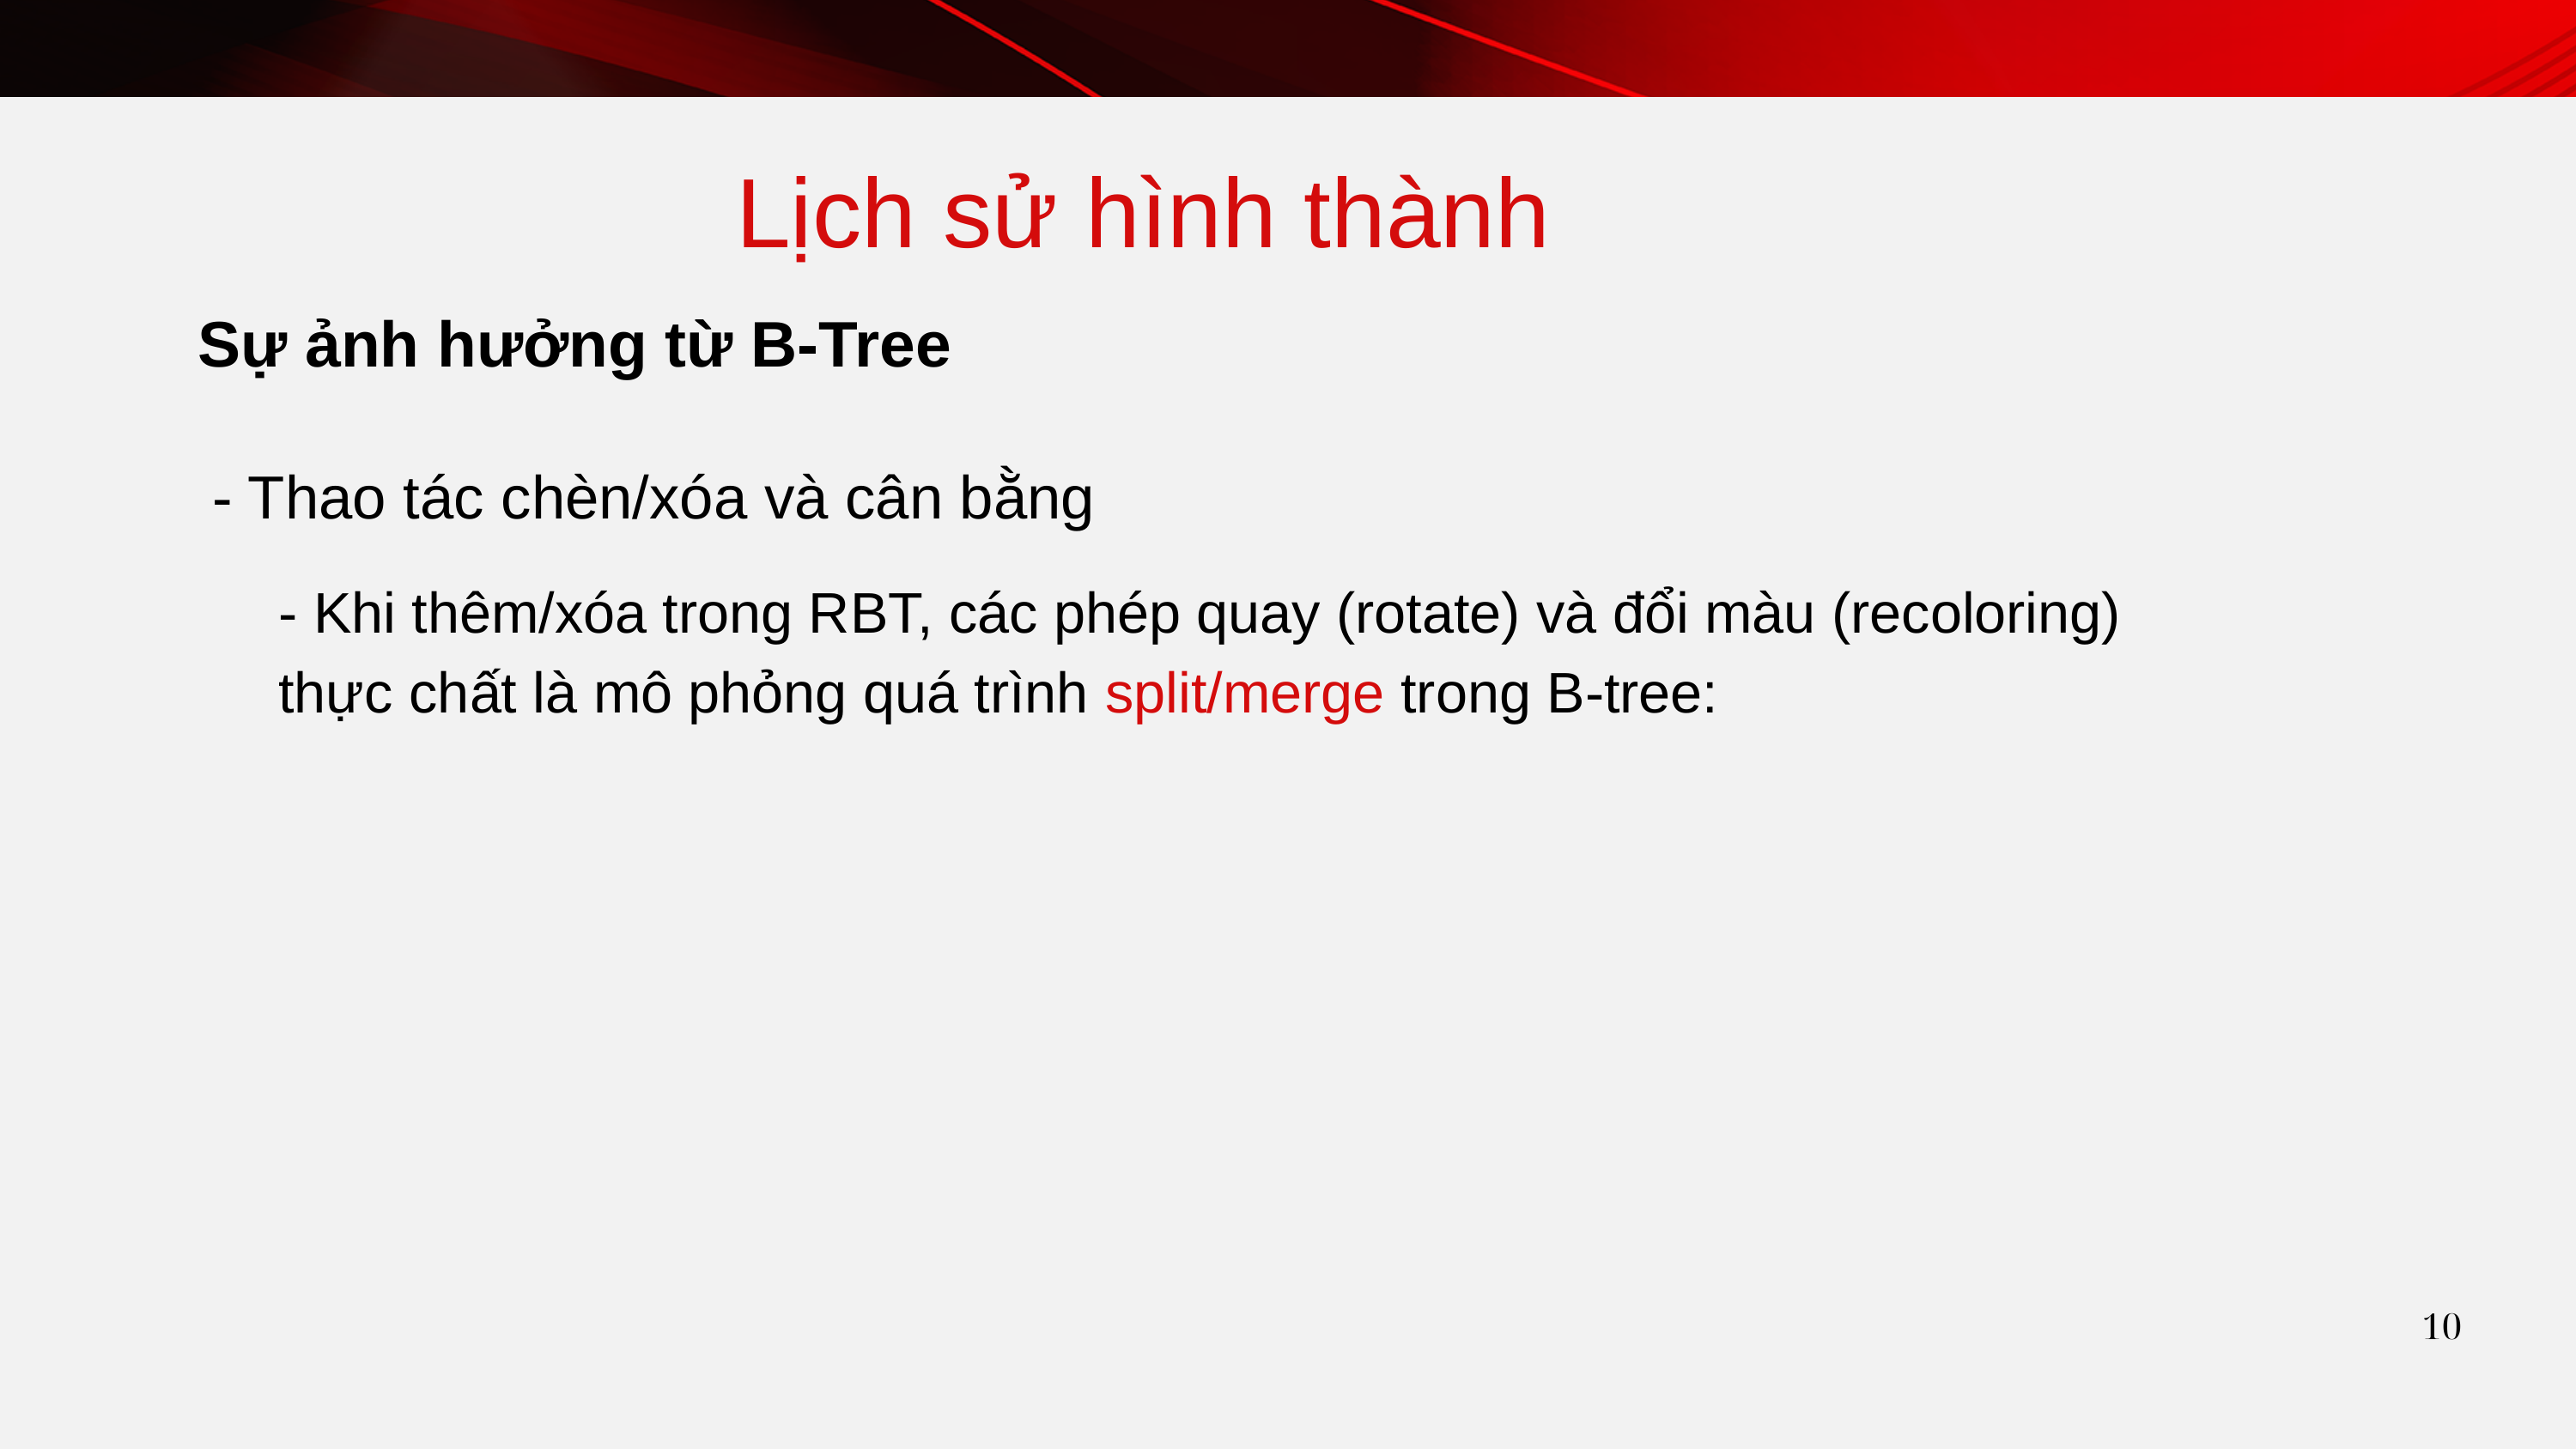

Lịch sử hình thành
Sự ảnh hưởng từ B-Tree
- Thao tác chèn/xóa và cân bằng
- Khi thêm/xóa trong RBT, các phép quay (rotate) và đổi màu (recoloring) thực chất là mô phỏng quá trình split/merge trong B-tree:
10